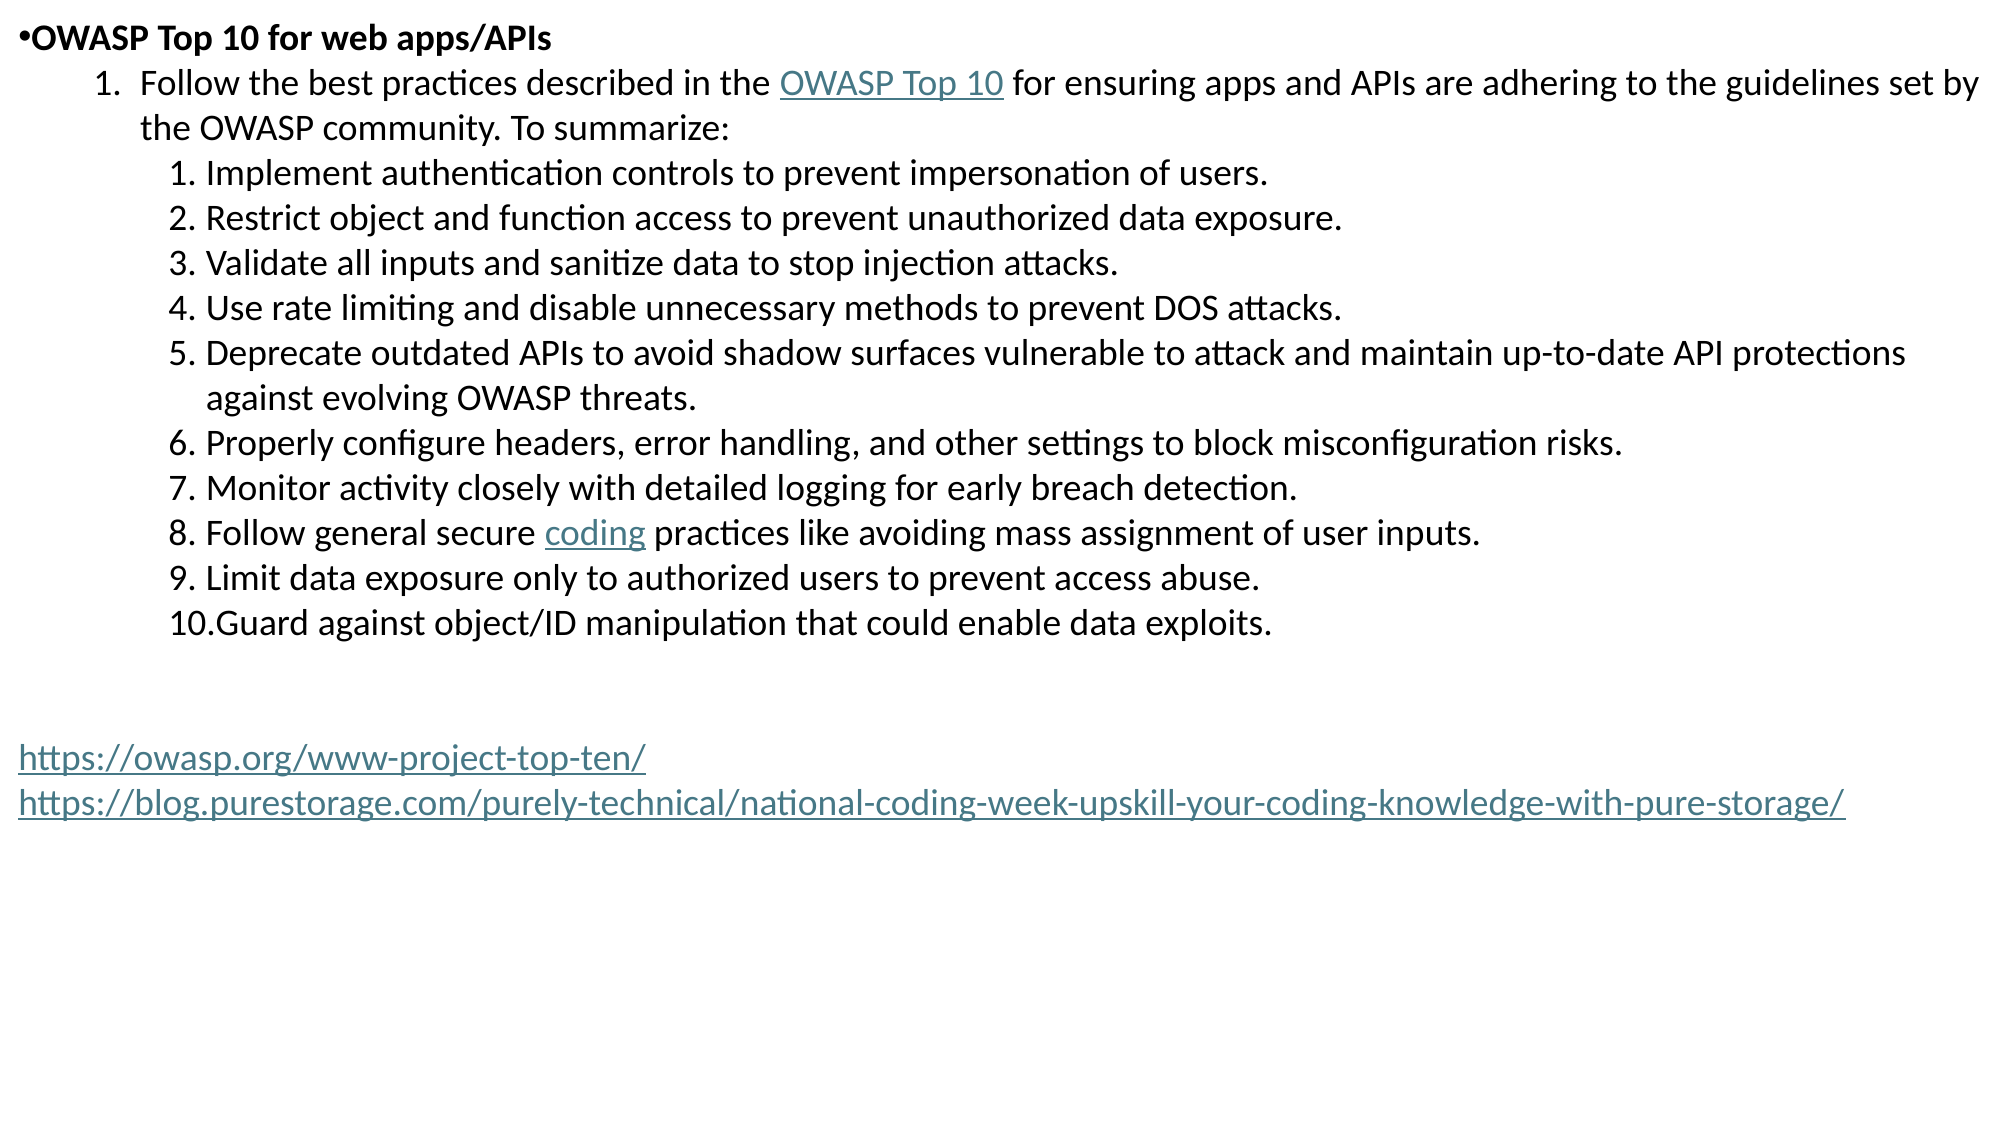

OWASP Top 10 for web apps/APIs
Follow the best practices described in the OWASP Top 10 for ensuring apps and APIs are adhering to the guidelines set by the OWASP community. To summarize:
Implement authentication controls to prevent impersonation of users.
Restrict object and function access to prevent unauthorized data exposure.
Validate all inputs and sanitize data to stop injection attacks.
Use rate limiting and disable unnecessary methods to prevent DOS attacks.
Deprecate outdated APIs to avoid shadow surfaces vulnerable to attack and maintain up-to-date API protections against evolving OWASP threats.
Properly configure headers, error handling, and other settings to block misconfiguration risks.
Monitor activity closely with detailed logging for early breach detection.
Follow general secure coding practices like avoiding mass assignment of user inputs.
Limit data exposure only to authorized users to prevent access abuse.
Guard against object/ID manipulation that could enable data exploits.

https://owasp.org/www-project-top-ten/
https://blog.purestorage.com/purely-technical/national-coding-week-upskill-your-coding-knowledge-with-pure-storage/